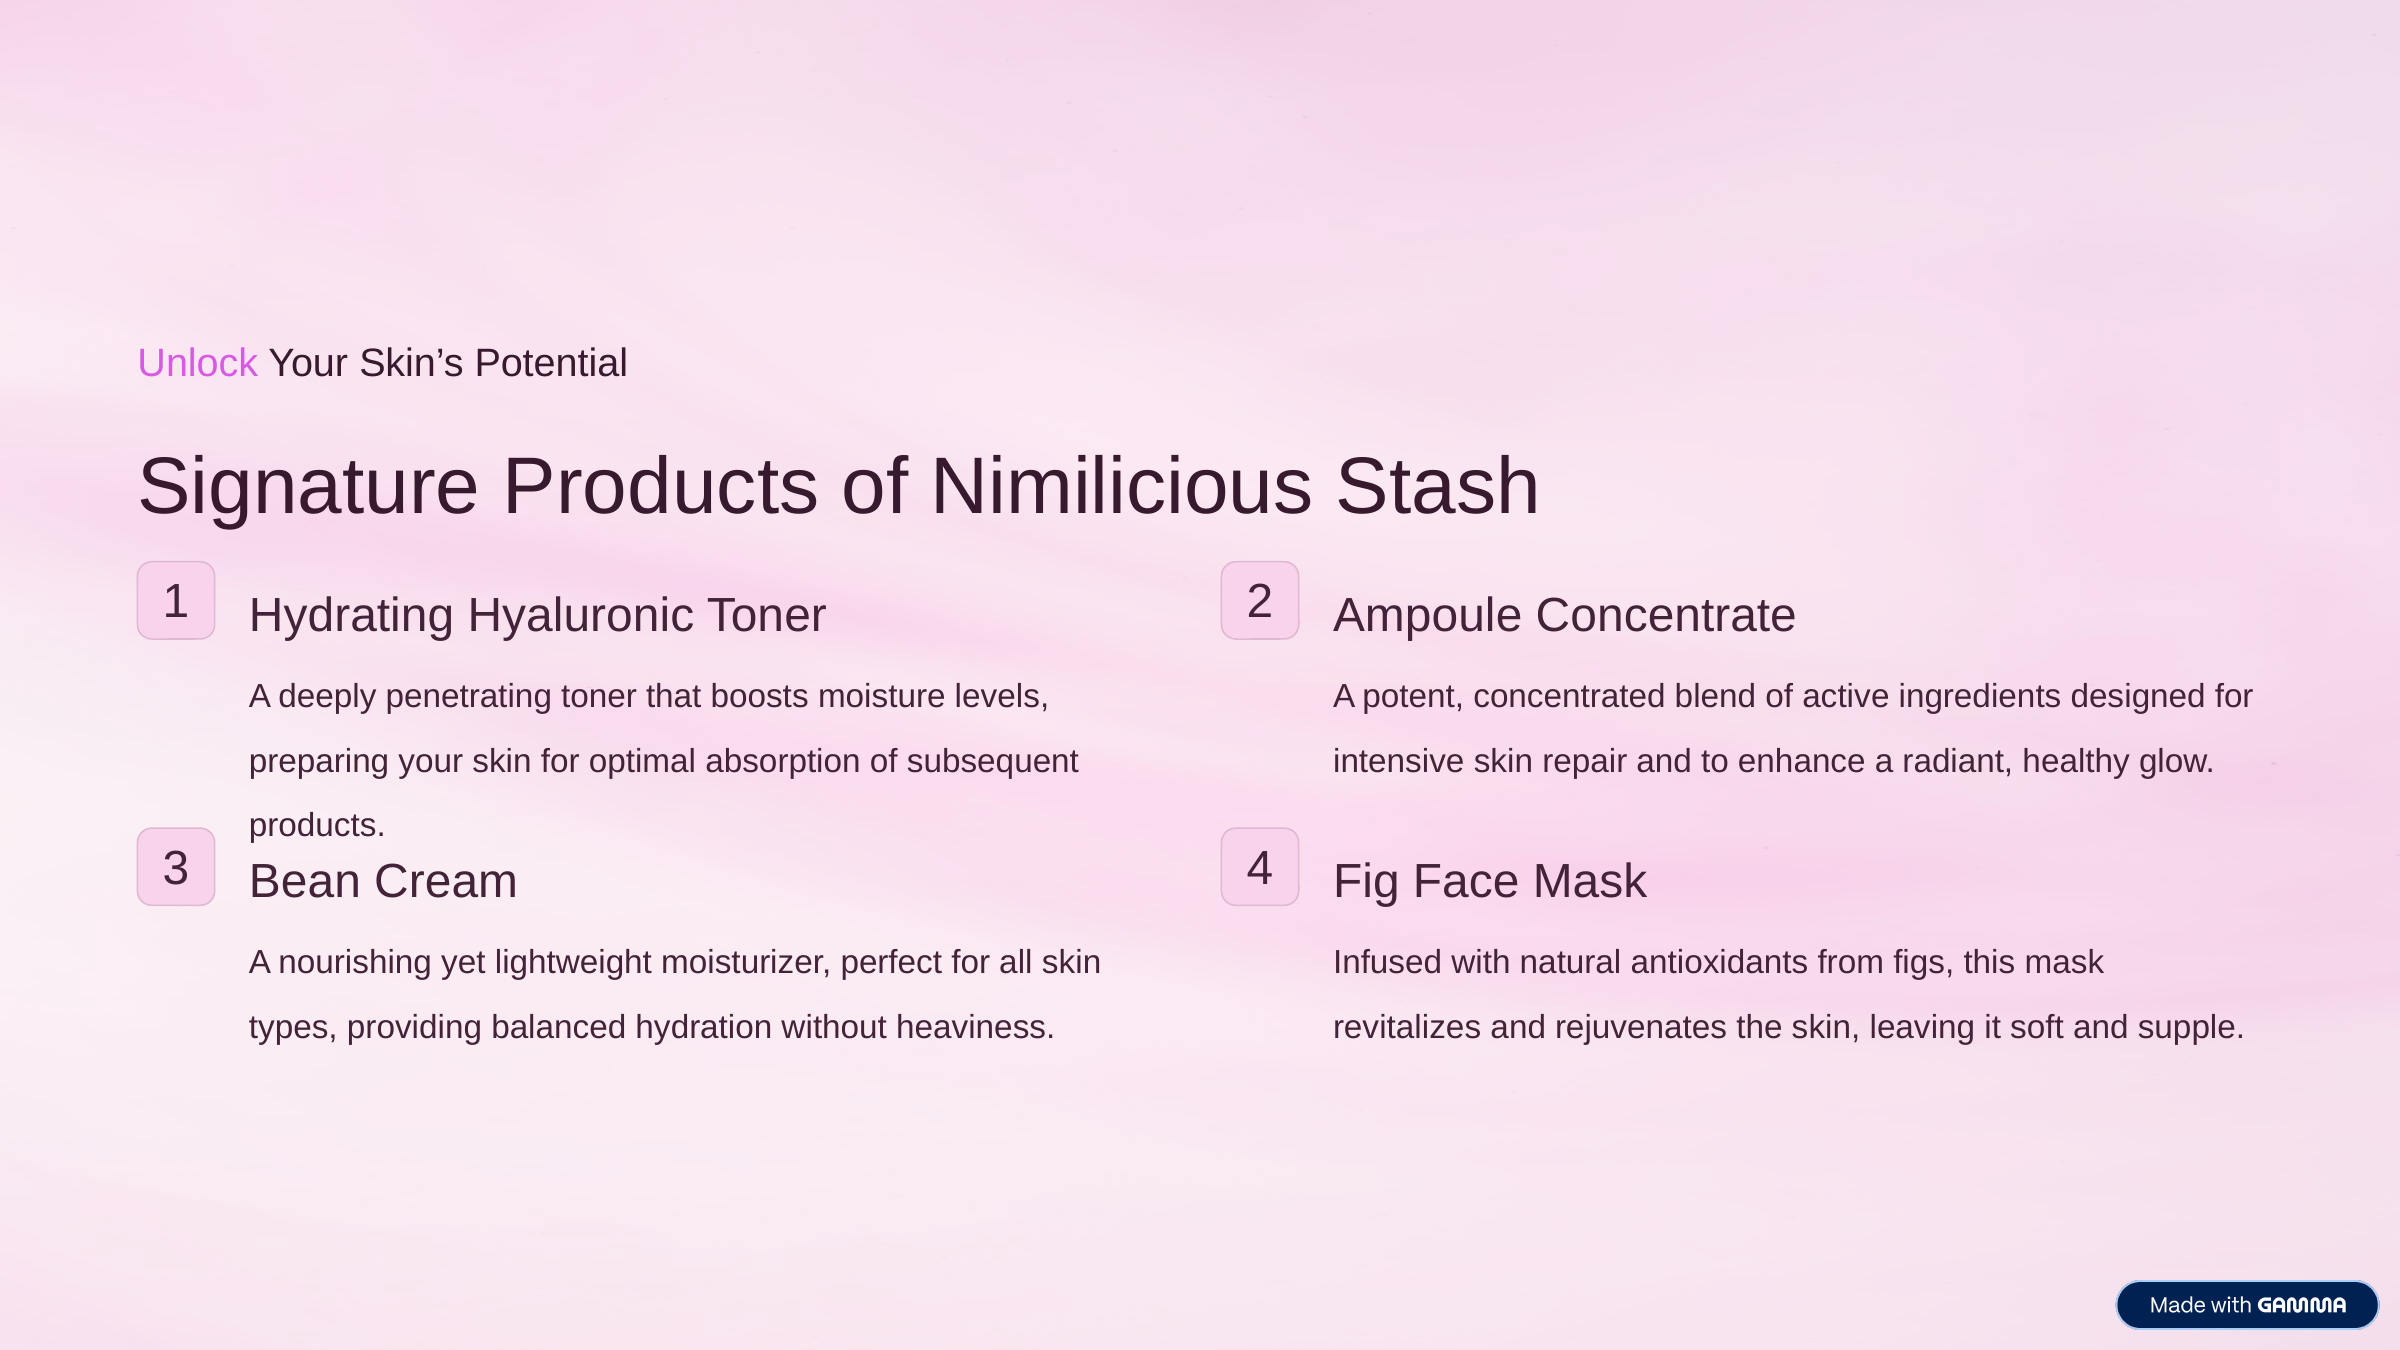

Unlock Your Skin’s Potential
Signature Products of Nimilicious Stash

Hydrating Hyaluronic Toner
Ampoule Concentrate
1
2
A deeply penetrating toner that boosts moisture levels, preparing your skin for optimal absorption of subsequent products.
A potent, concentrated blend of active ingredients designed for intensive skin repair and to enhance a radiant, healthy glow.

Bean Cream
Fig Face Mask
3
4
A nourishing yet lightweight moisturizer, perfect for all skin types, providing balanced hydration without heaviness.
Infused with natural antioxidants from figs, this mask revitalizes and rejuvenates the skin, leaving it soft and supple.